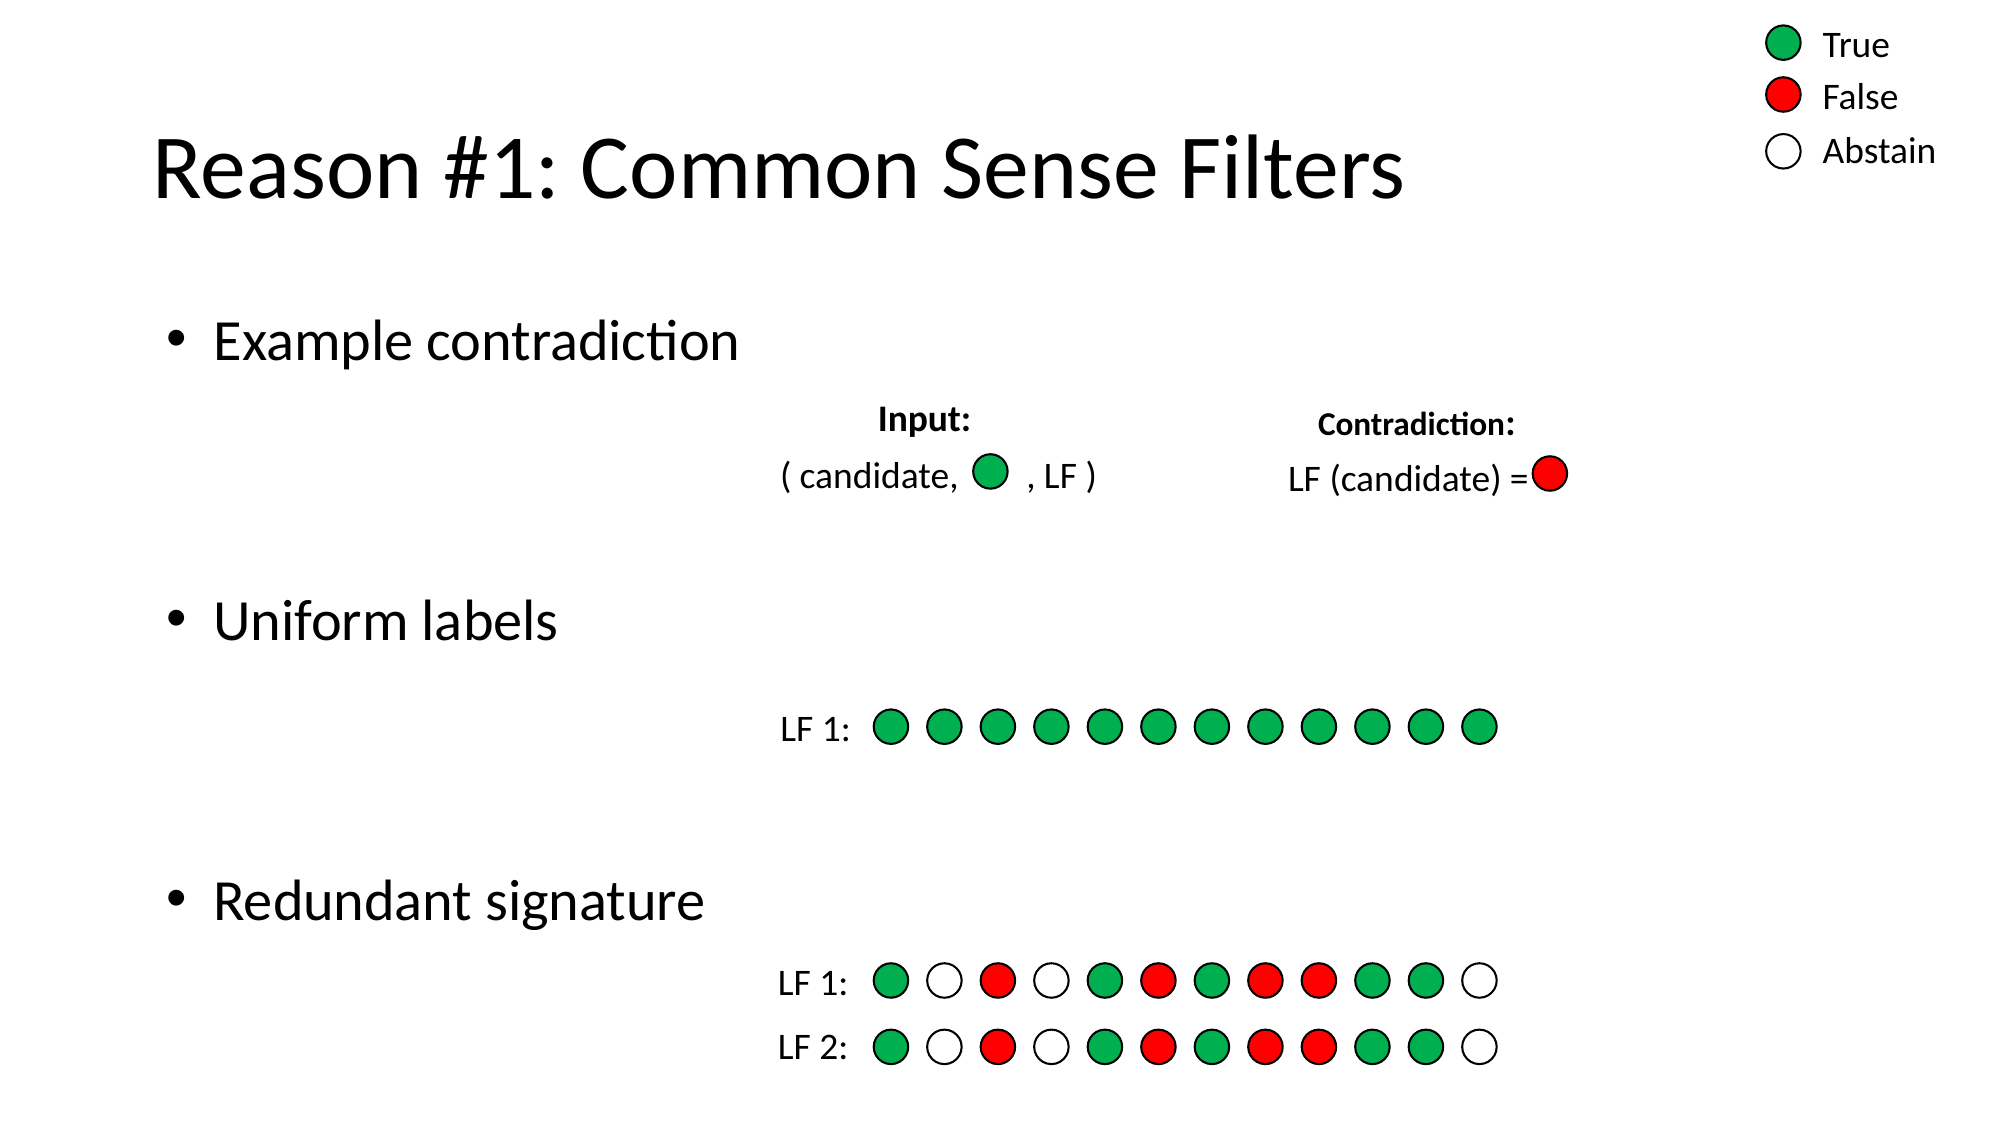

True

# Reason #1: Common Sense Filters
False

Abstain

Example contradiction

Uniform labels

Redundant signature
Input:
Contradiction:
( candidate,        , LF )
LF (candidate) =

LF 1:

LF 1:

LF 2: